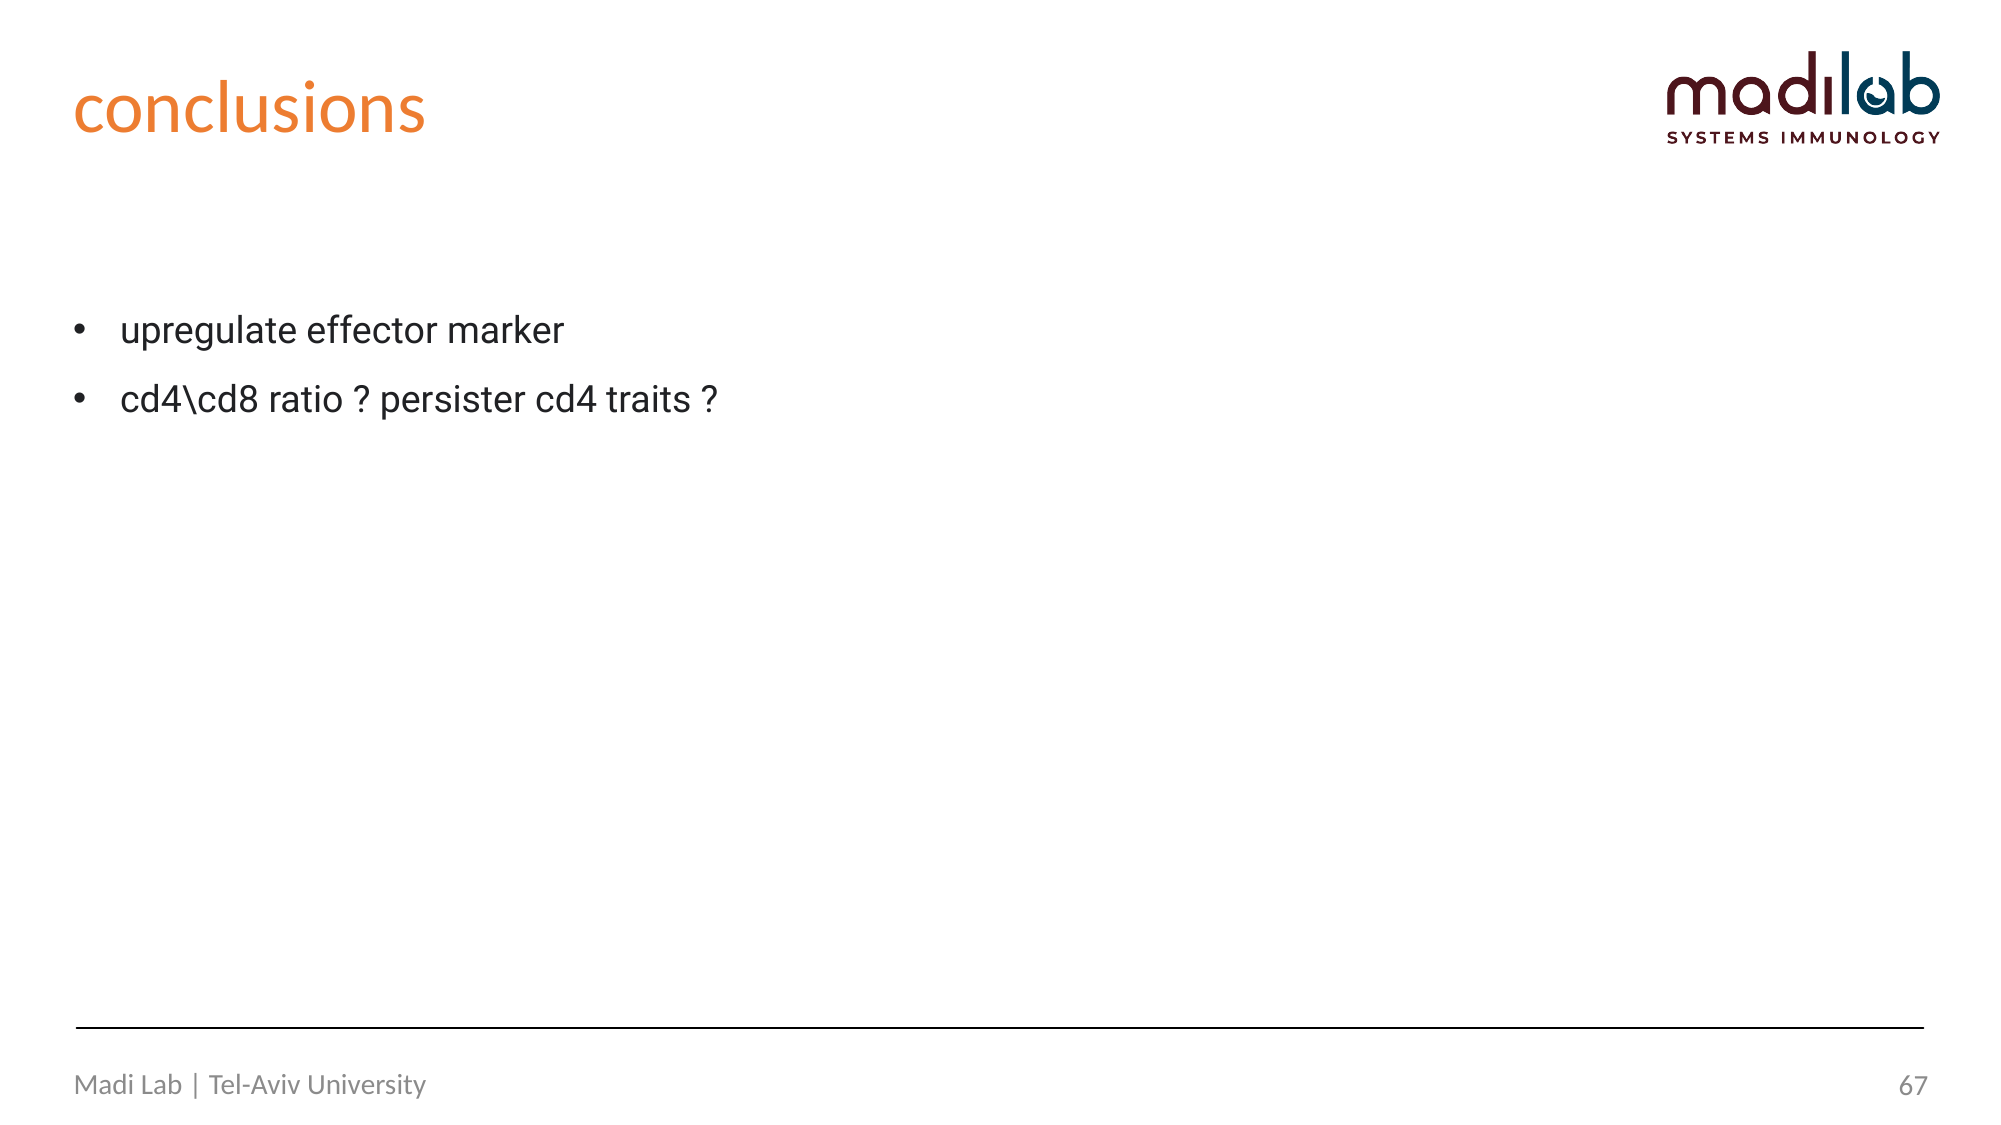

# conclusions

upregulate effector marker
cd4\cd8 ratio ? persister cd4 traits ?

Madi Lab | Tel-Aviv University
67